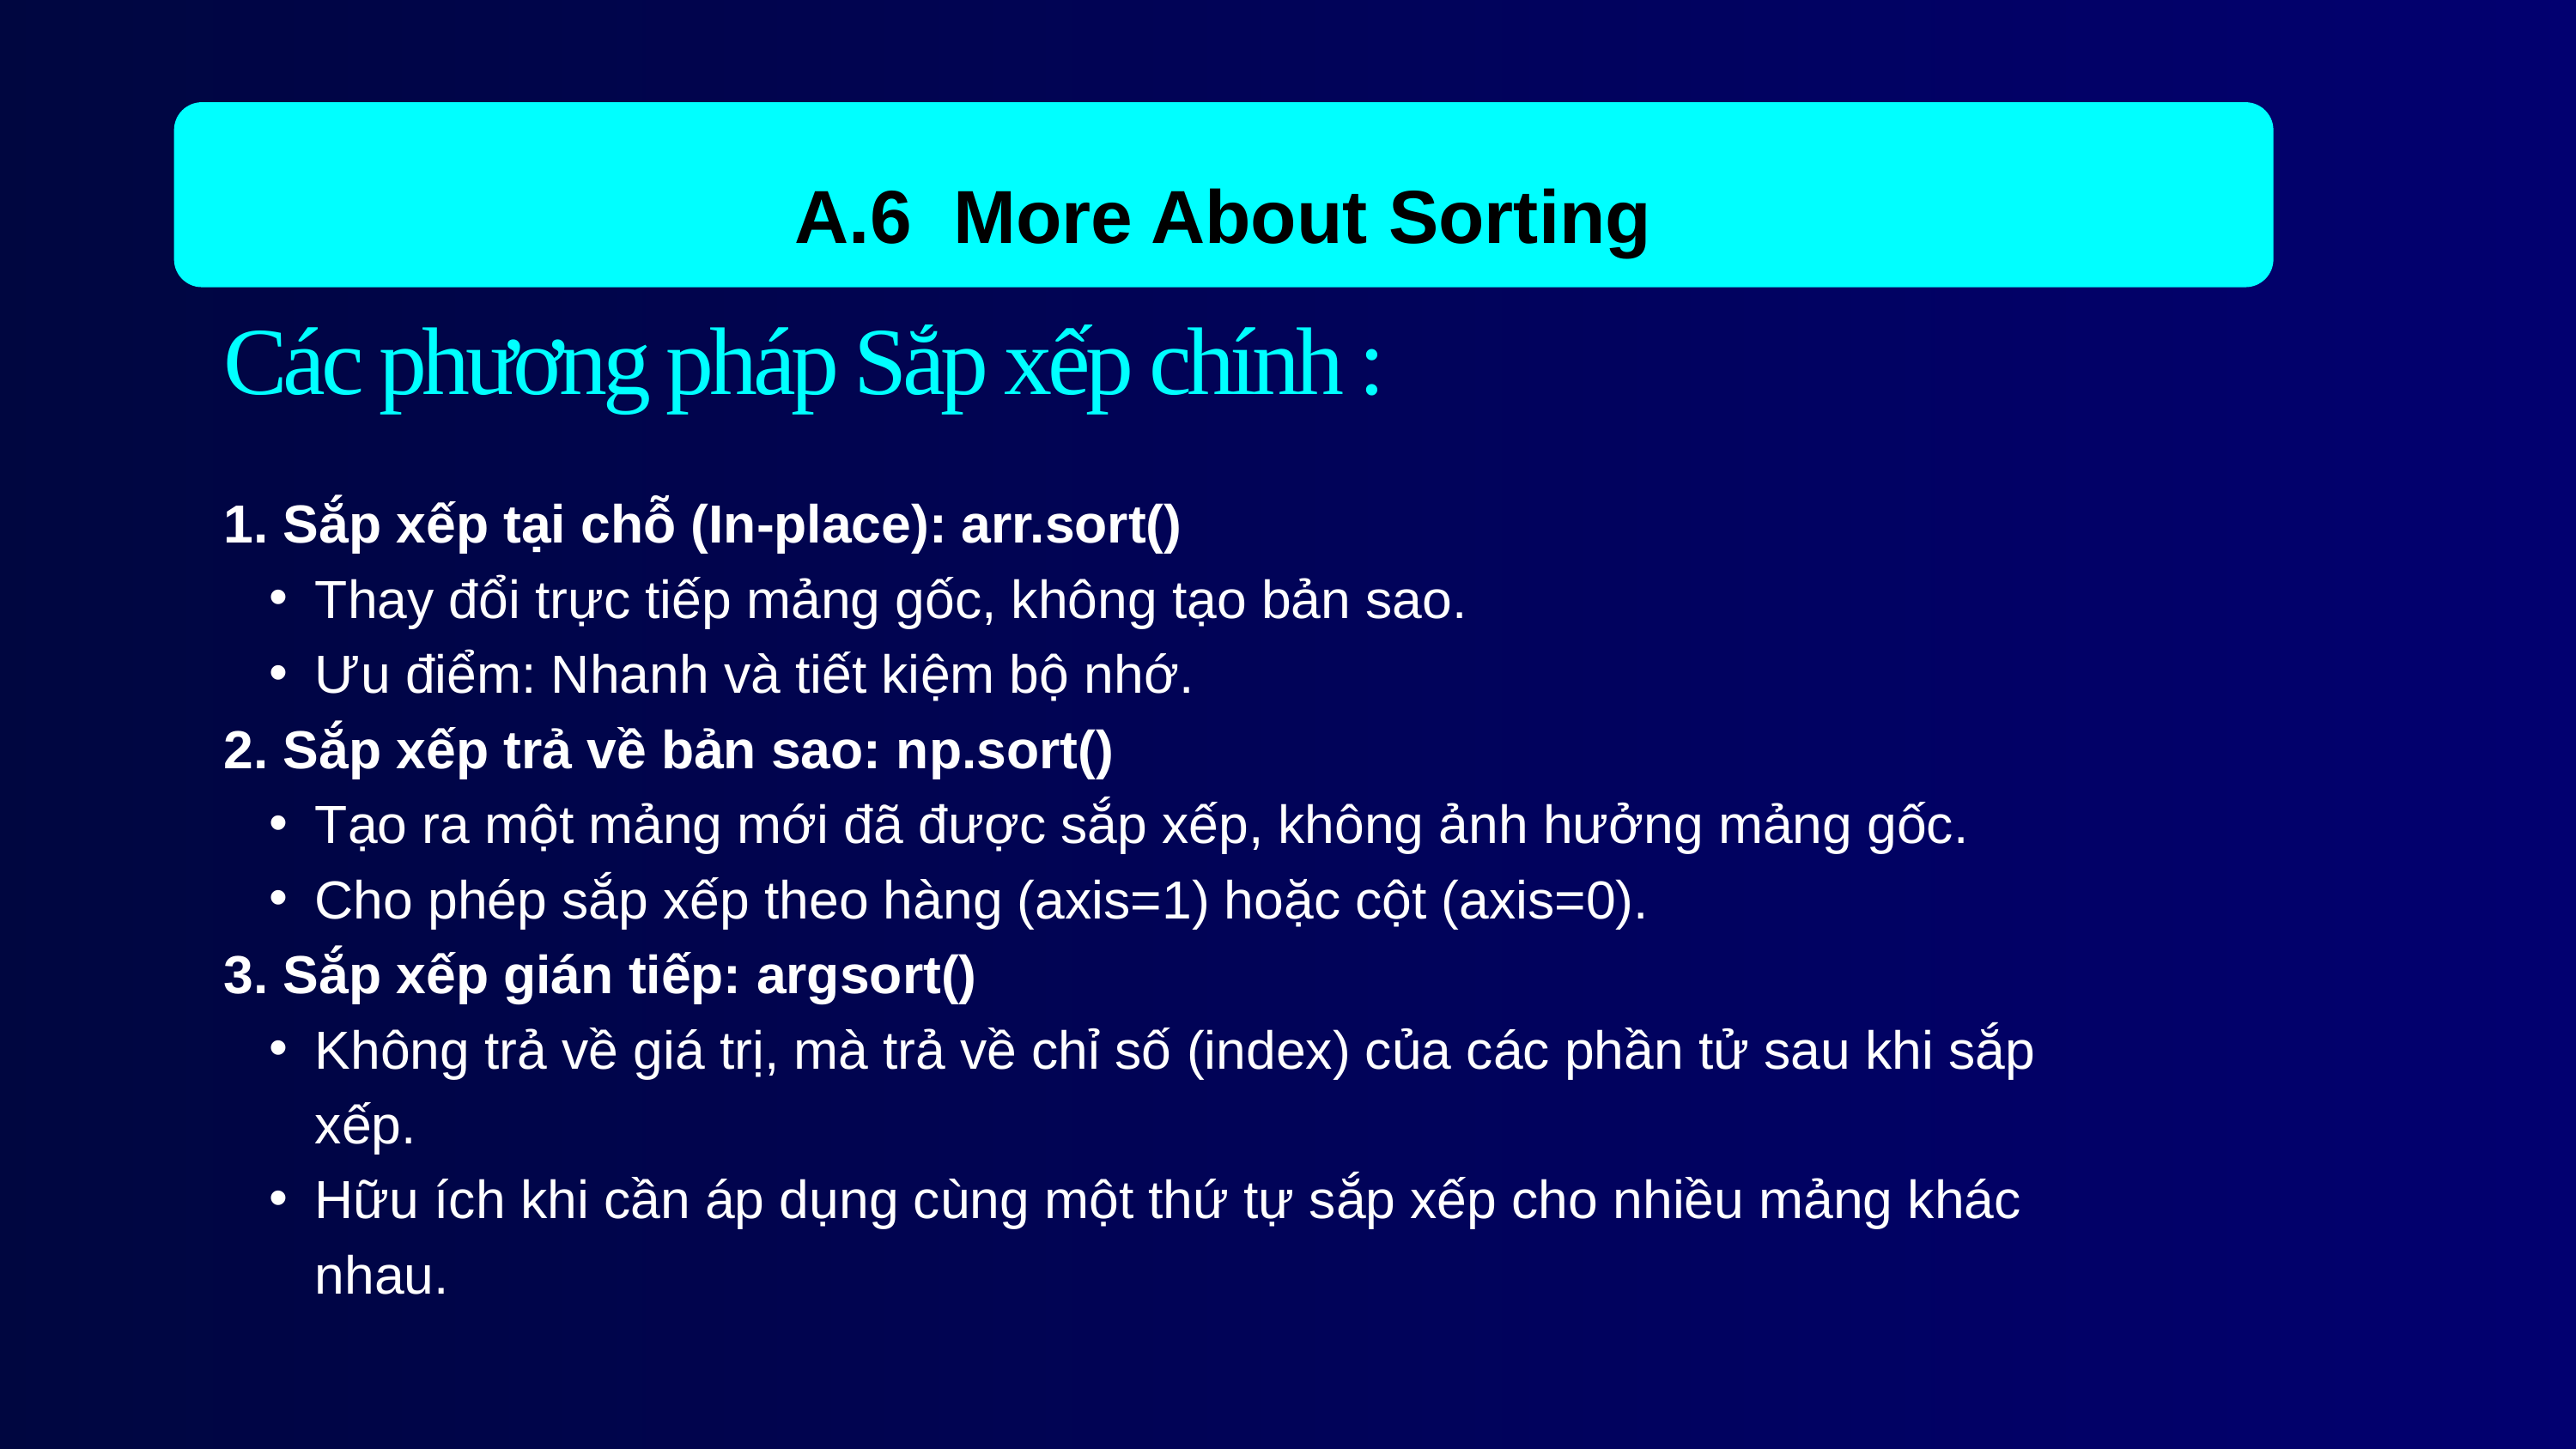

A.6  More About Sorting

Các phương pháp Sắp xếp chính :
1. Sắp xếp tại chỗ (In-place): arr.sort()
Thay đổi trực tiếp mảng gốc, không tạo bản sao.
Ưu điểm: Nhanh và tiết kiệm bộ nhớ.
2. Sắp xếp trả về bản sao: np.sort()
Tạo ra một mảng mới đã được sắp xếp, không ảnh hưởng mảng gốc.
Cho phép sắp xếp theo hàng (axis=1) hoặc cột (axis=0).
3. Sắp xếp gián tiếp: argsort()
Không trả về giá trị, mà trả về chỉ số (index) của các phần tử sau khi sắp xếp.
Hữu ích khi cần áp dụng cùng một thứ tự sắp xếp cho nhiều mảng khác nhau.